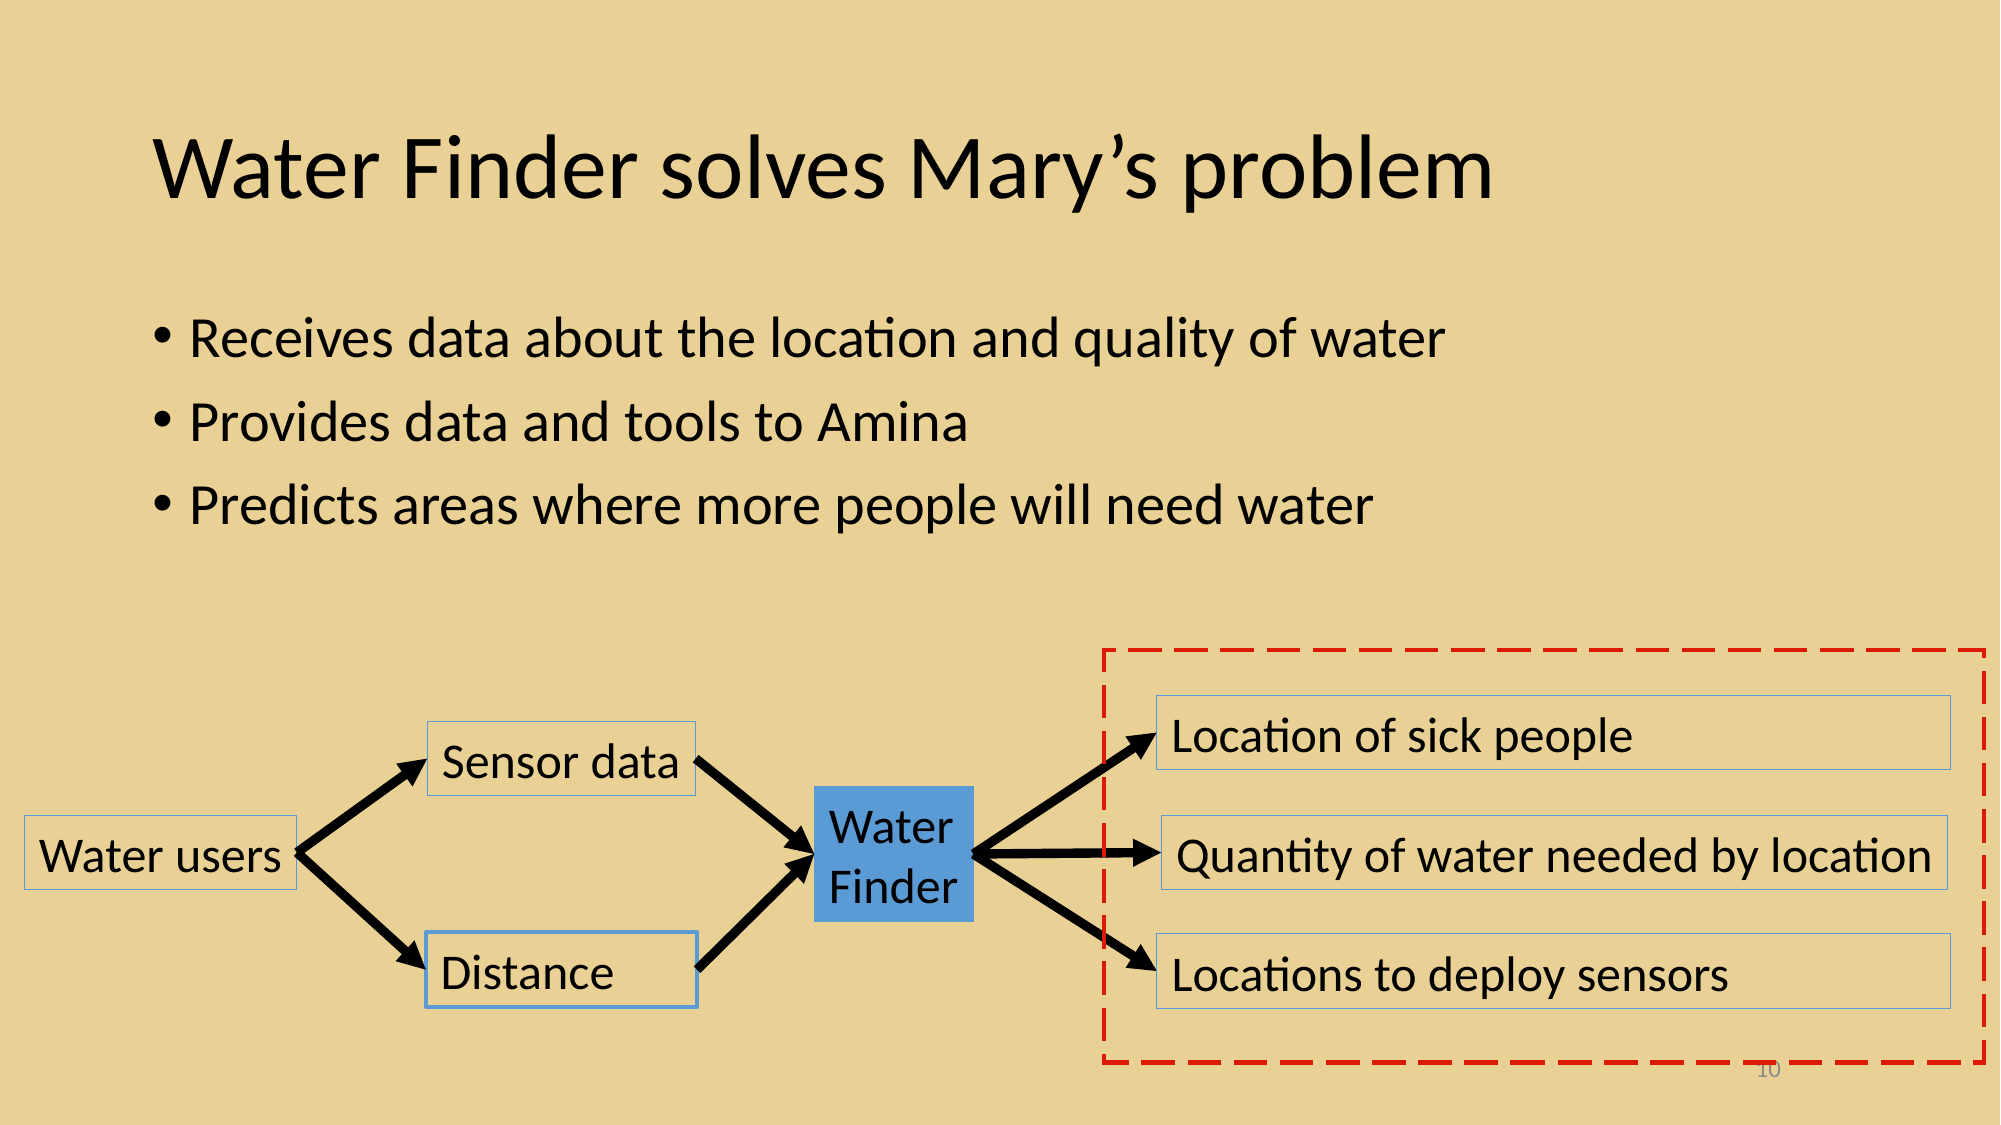

# Water Finder solves Mary’s problem
Receives data about the location and quality of water
Provides data and tools to Amina
Predicts areas where more people will need water

Location of sick people
Sensor data
Water
Finder
Water users
Quantity of water needed by location
Distance
Locations to deploy sensors
10